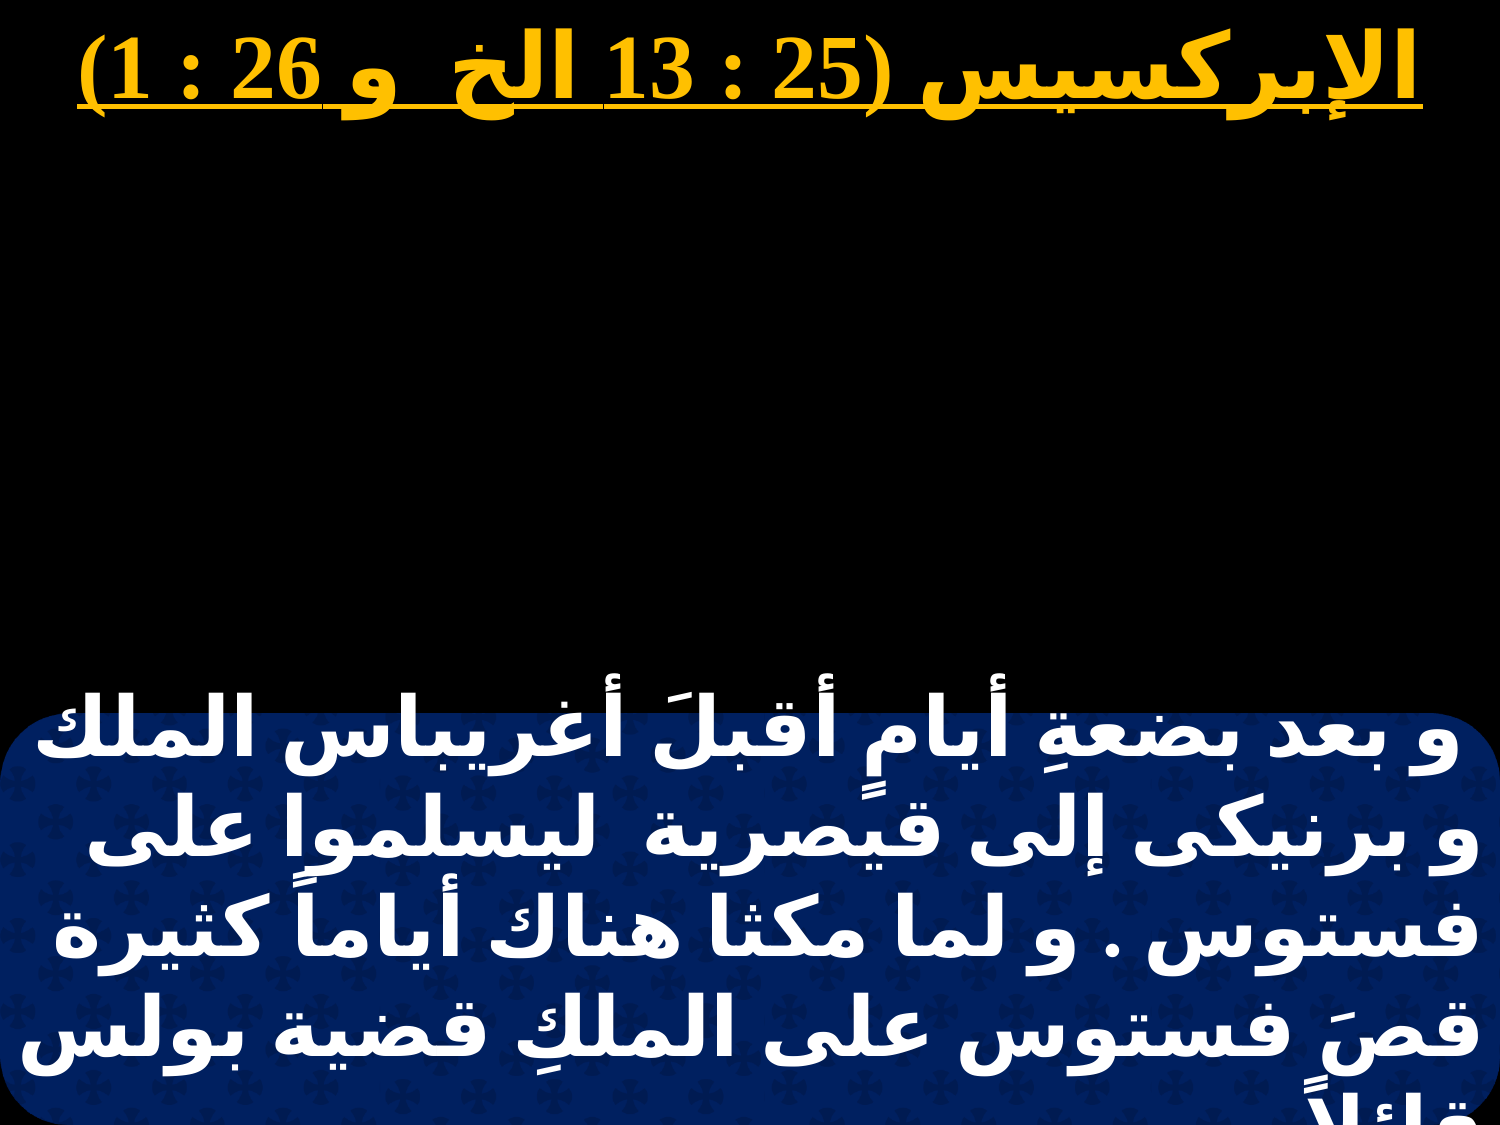

الإبركسيس (25 : 13 الخ  و 26 : 1)
 و بعد بضعةِ أيامٍ أقبلَ أغريباس الملك و برنيكى إلى قيصرية  ليسلموا على فستوس . و لما مكثا هناك أياماً كثيرة قصَ فستوس على الملكِ قضية بولس قائلاً